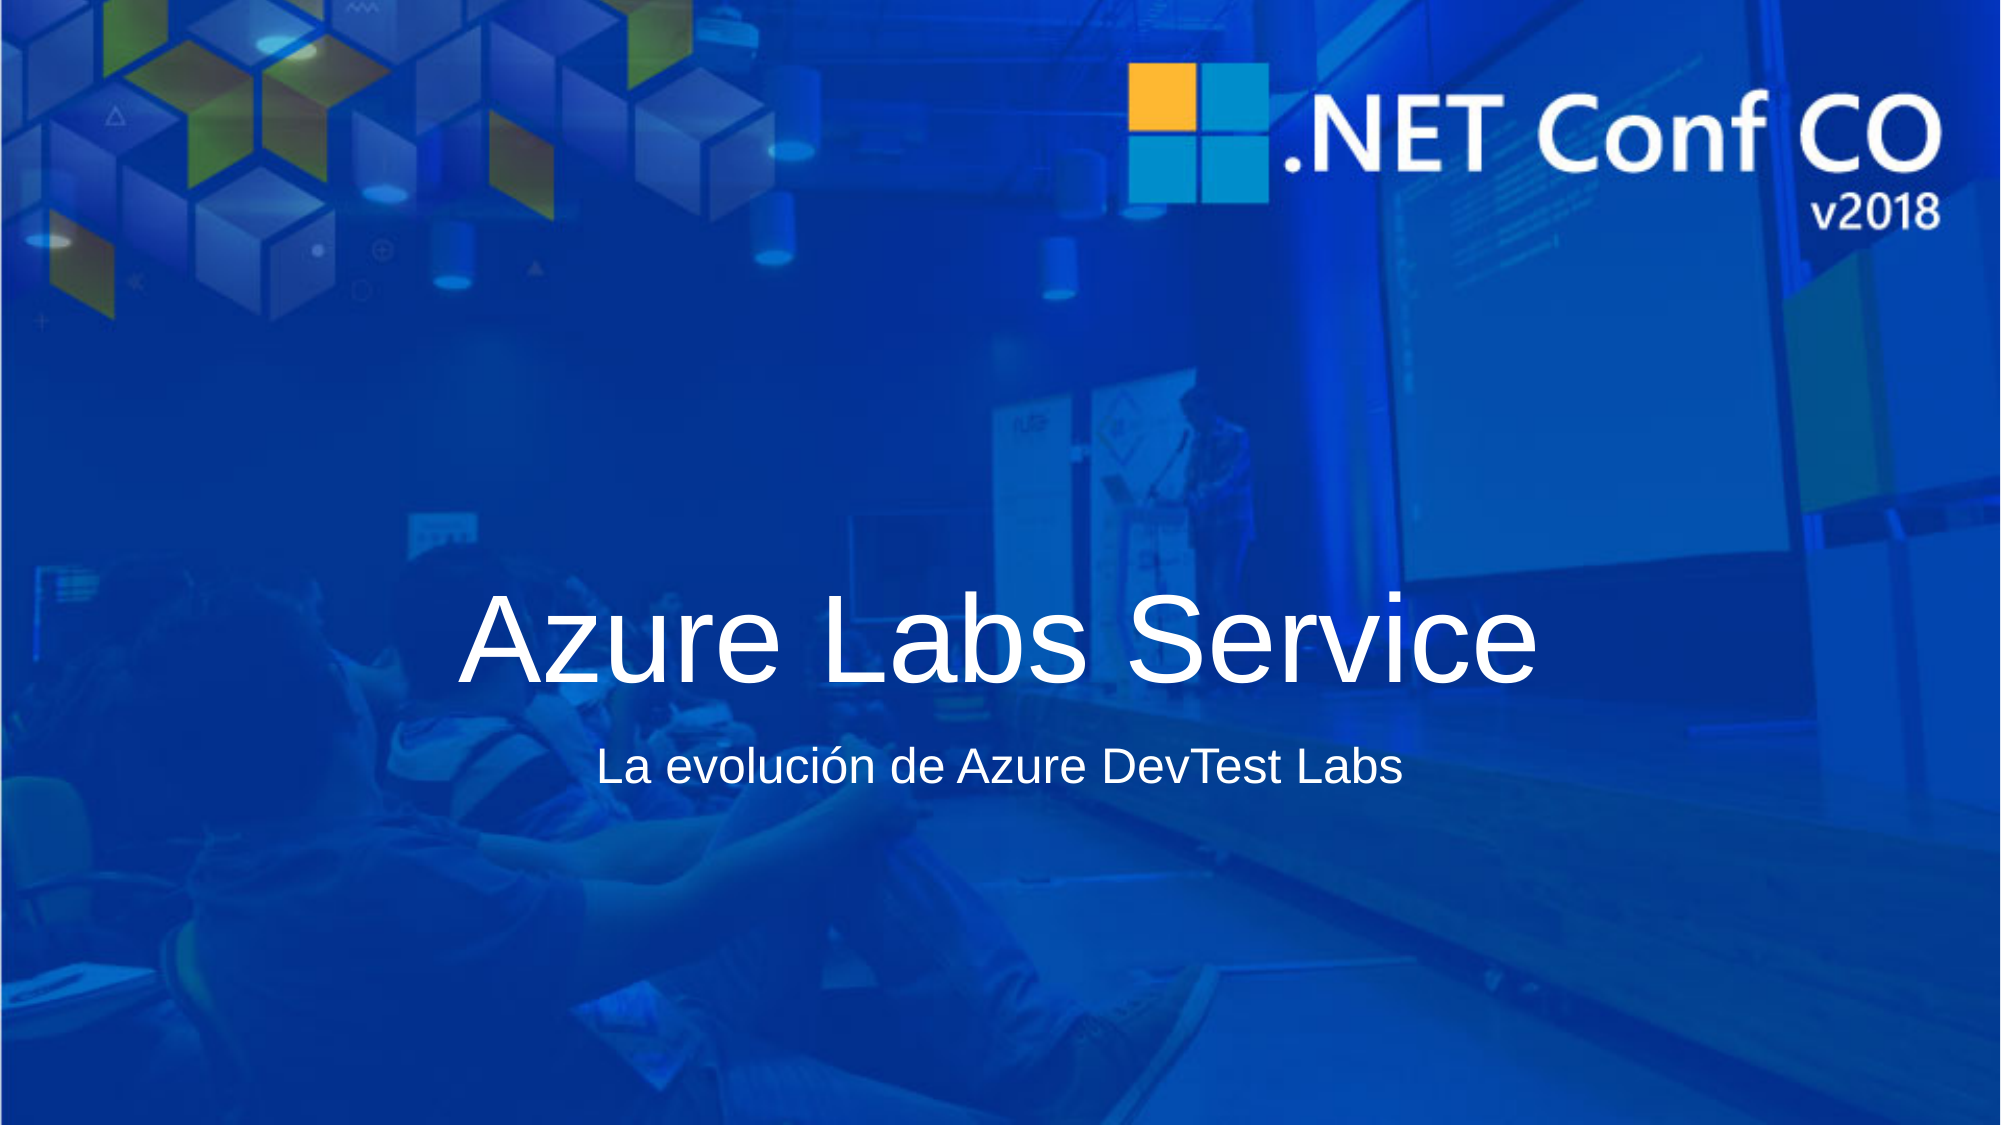

# Azure Labs Service
La evolución de Azure DevTest Labs